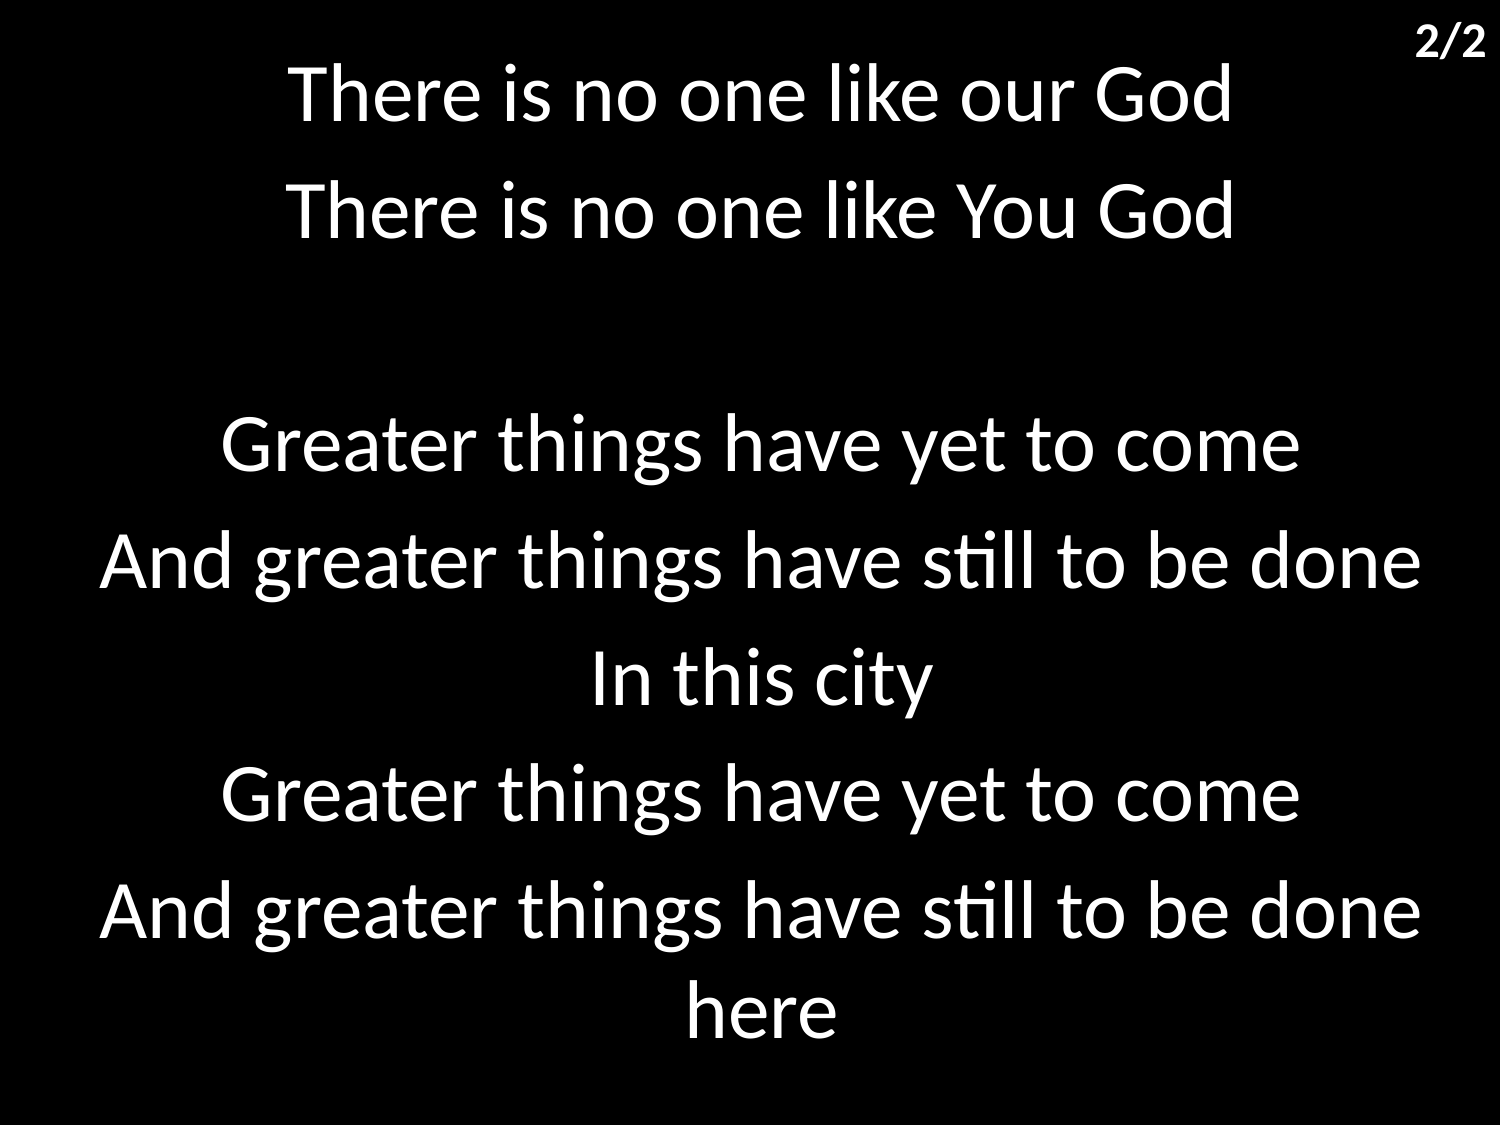

2/2
There is no one like our God
There is no one like You God

Greater things have yet to come
And greater things have still to be done
In this city
Greater things have yet to come
And greater things have still to be done here